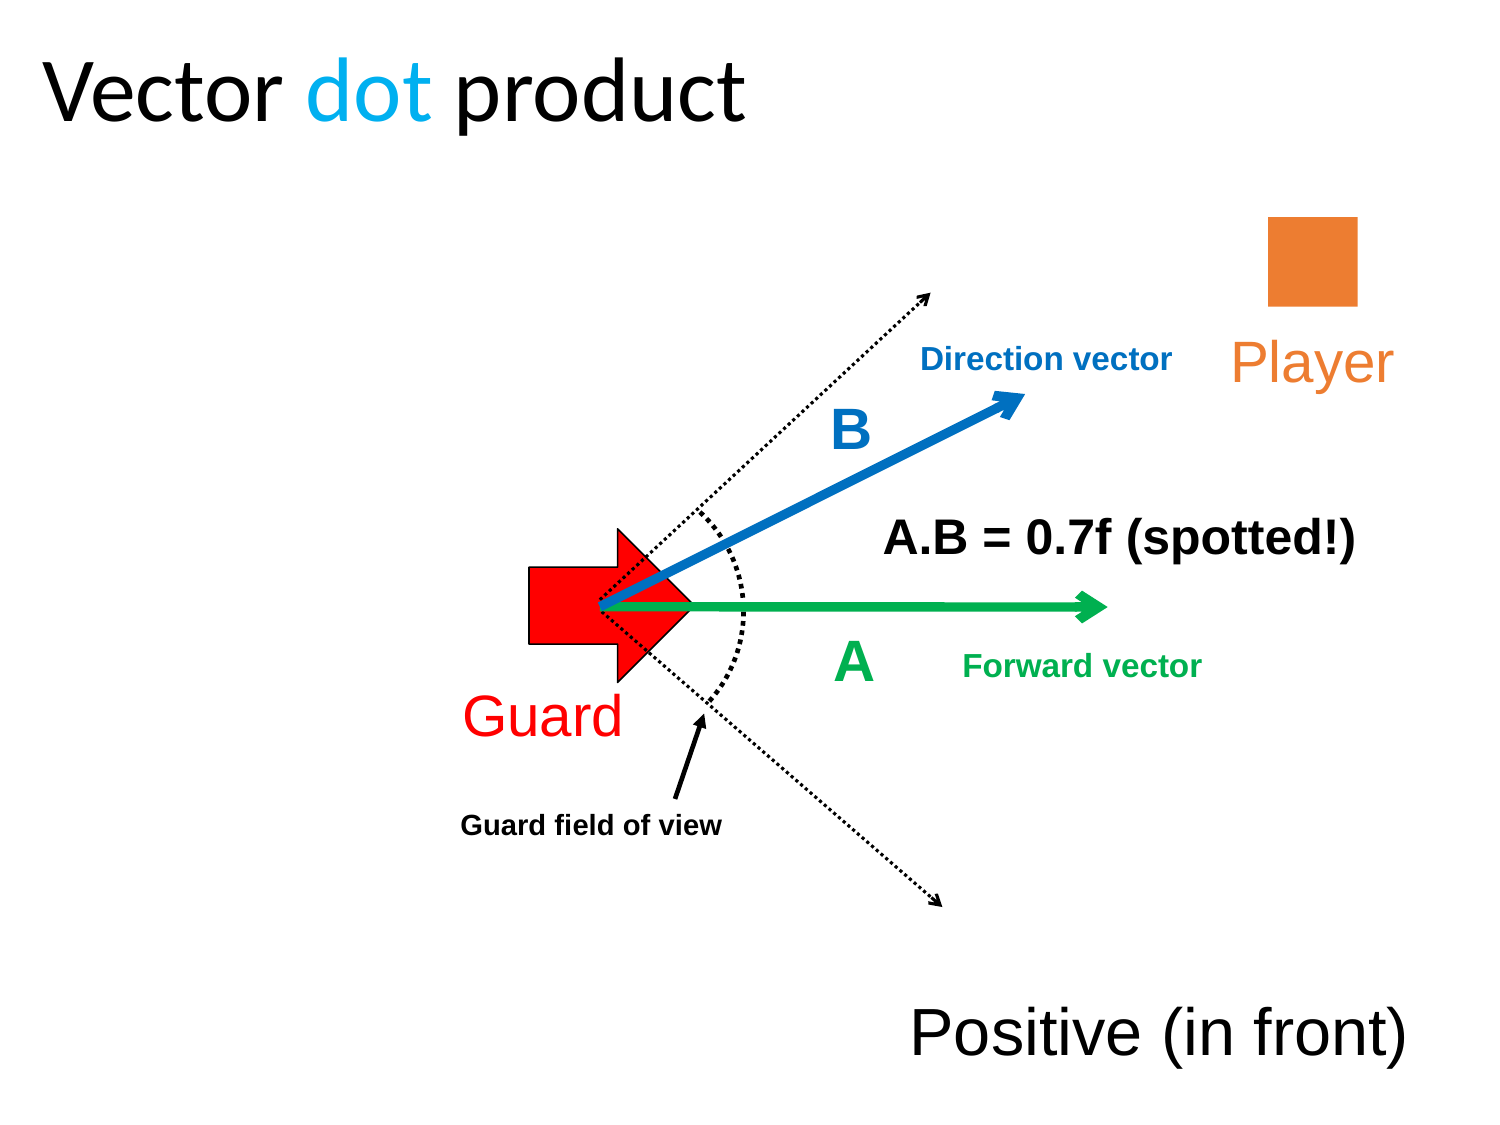

Vector dot product

Player
Direction vector
B

A.B = 0.7f (spotted!)

A
Forward vector
Guard
Guard field of view
Positive (in front)